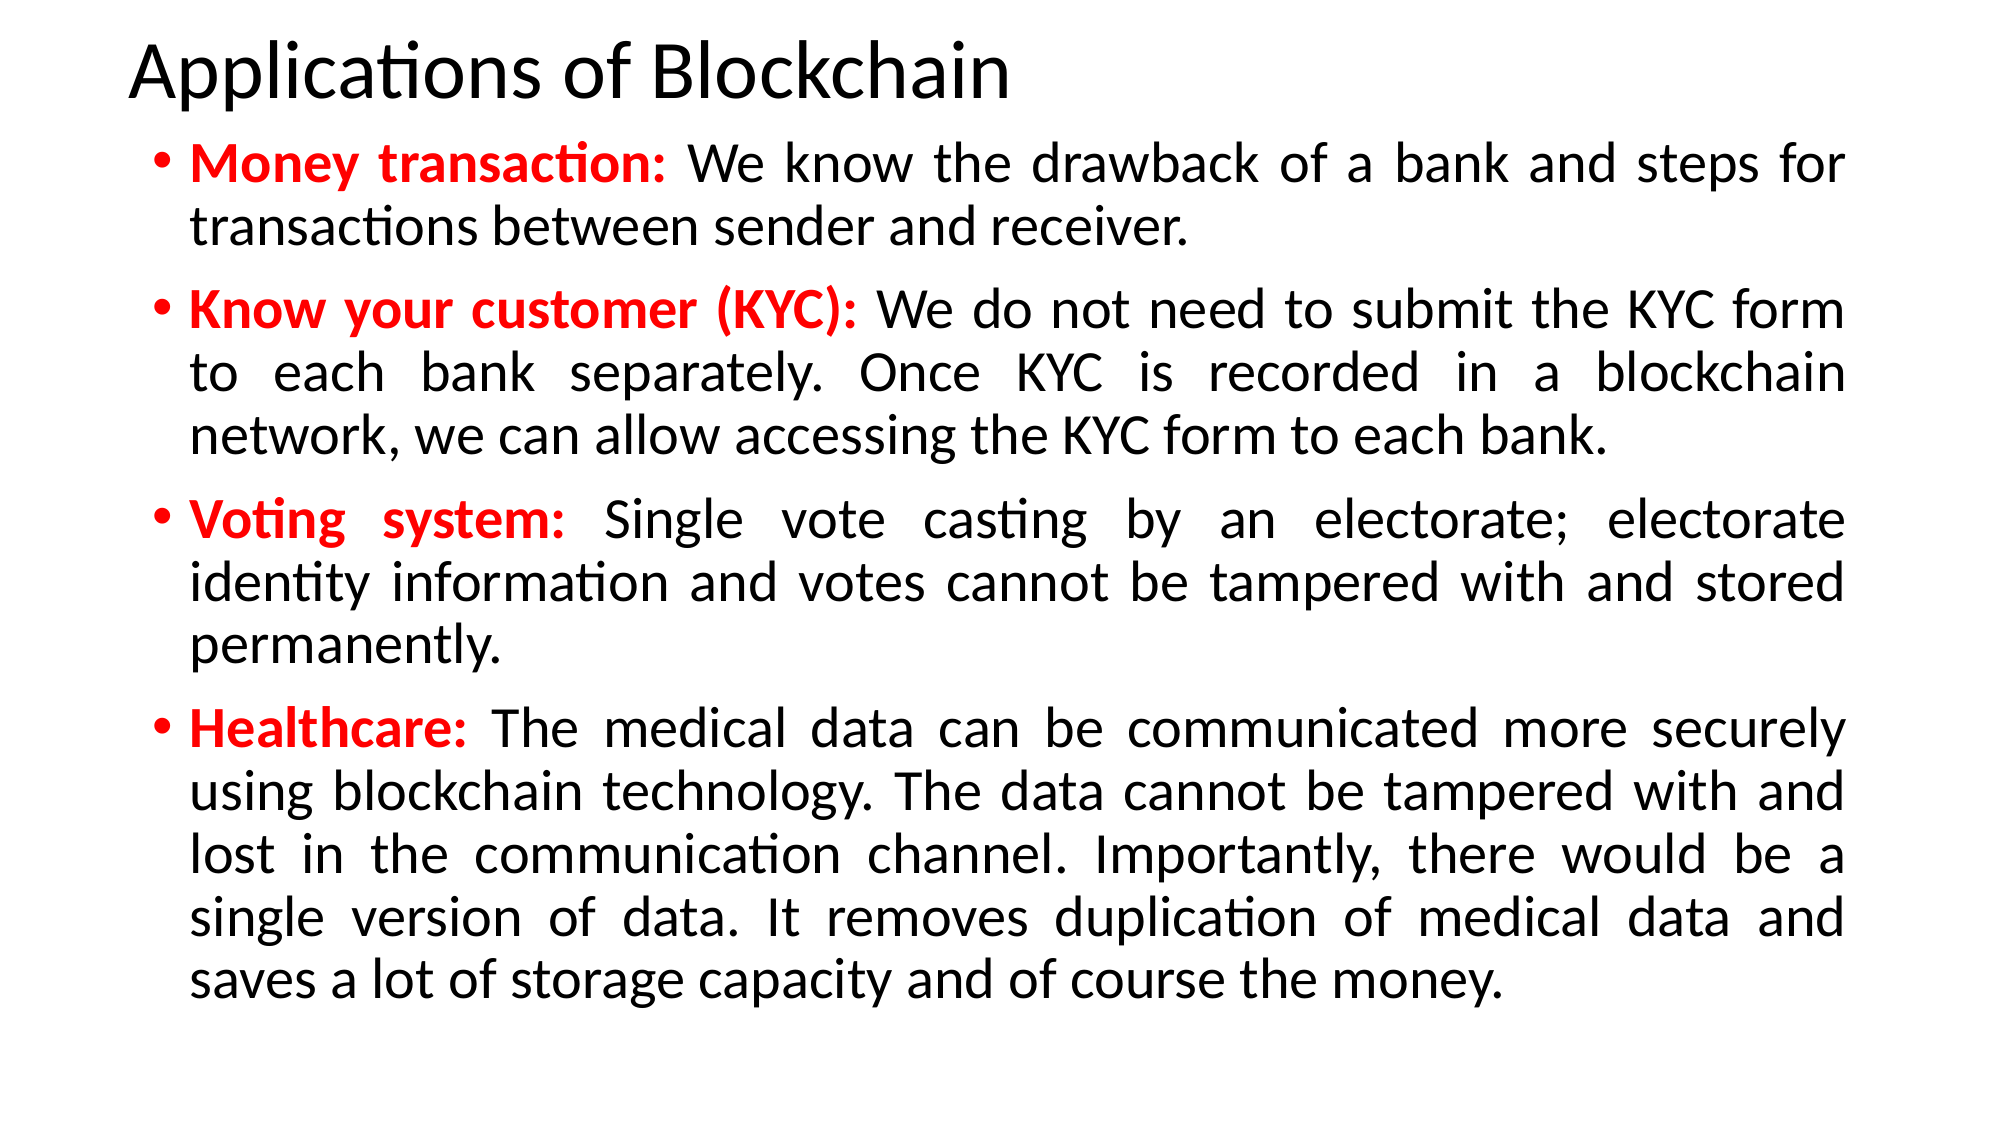

# Applications of Blockchain
Money transaction: We know the drawback of a bank and steps for transactions between sender and receiver.
Know your customer (KYC): We do not need to submit the KYC form to each bank separately. Once KYC is recorded in a blockchain network, we can allow accessing the KYC form to each bank.
Voting system: Single vote casting by an electorate; electorate identity information and votes cannot be tampered with and stored permanently.
Healthcare: The medical data can be communicated more securely using blockchain technology. The data cannot be tampered with and lost in the communication channel. Importantly, there would be a single version of data. It removes duplication of medical data and saves a lot of storage capacity and of course the money.